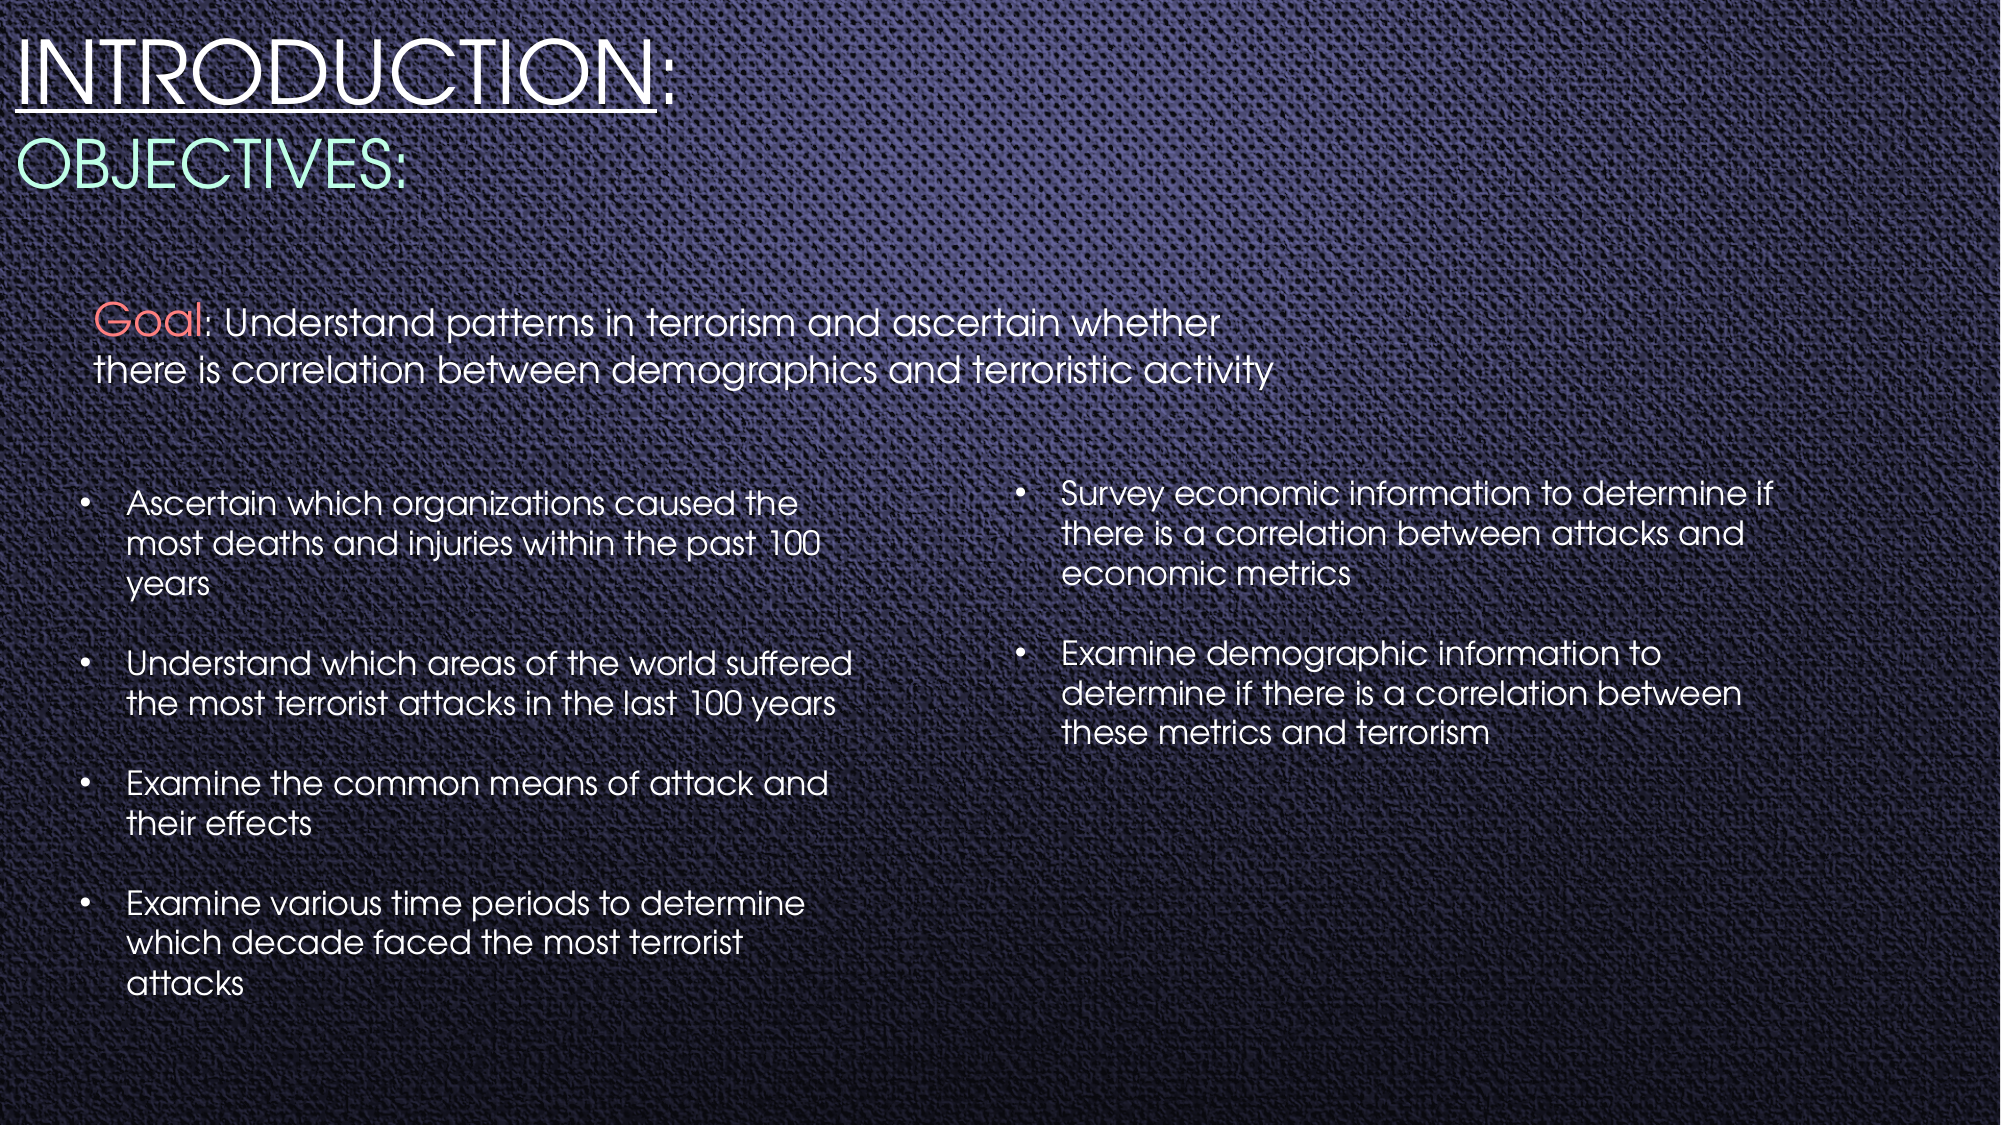

Introduction:
Objectives:
Goal: Understand patterns in terrorism and ascertain whether
there is correlation between demographics and terroristic activity
Survey economic information to determine if there is a correlation between attacks and economic metrics

Examine demographic information to determine if there is a correlation between these metrics and terrorism

Ascertain which organizations caused the most deaths and injuries within the past 100 years

Understand which areas of the world suffered the most terrorist attacks in the last 100 years

Examine the common means of attack and their effects

Examine various time periods to determine which decade faced the most terrorist attacks